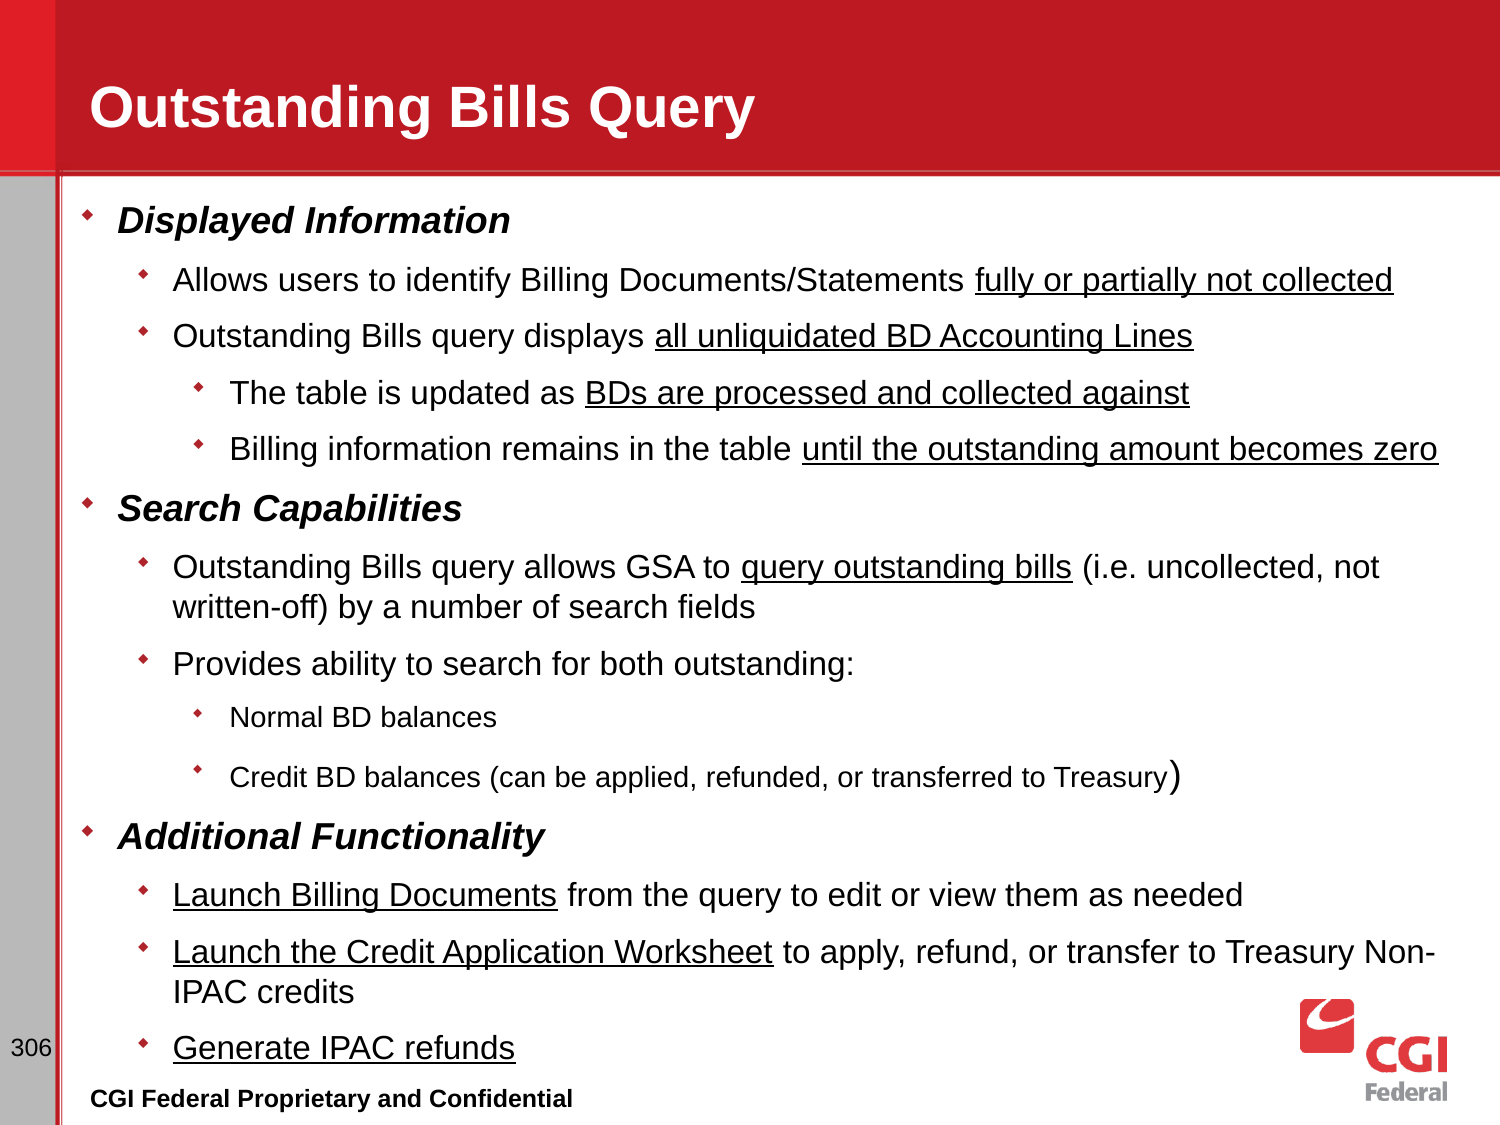

# Outstanding Bills Query
Displayed Information
Allows users to identify Billing Documents/Statements fully or partially not collected
Outstanding Bills query displays all unliquidated BD Accounting Lines
The table is updated as BDs are processed and collected against
Billing information remains in the table until the outstanding amount becomes zero
Search Capabilities
Outstanding Bills query allows GSA to query outstanding bills (i.e. uncollected, not written-off) by a number of search fields
Provides ability to search for both outstanding:
Normal BD balances
Credit BD balances (can be applied, refunded, or transferred to Treasury)
Additional Functionality
Launch Billing Documents from the query to edit or view them as needed
Launch the Credit Application Worksheet to apply, refund, or transfer to Treasury Non-IPAC credits
Generate IPAC refunds
306
CGI Federal Proprietary and Confidential